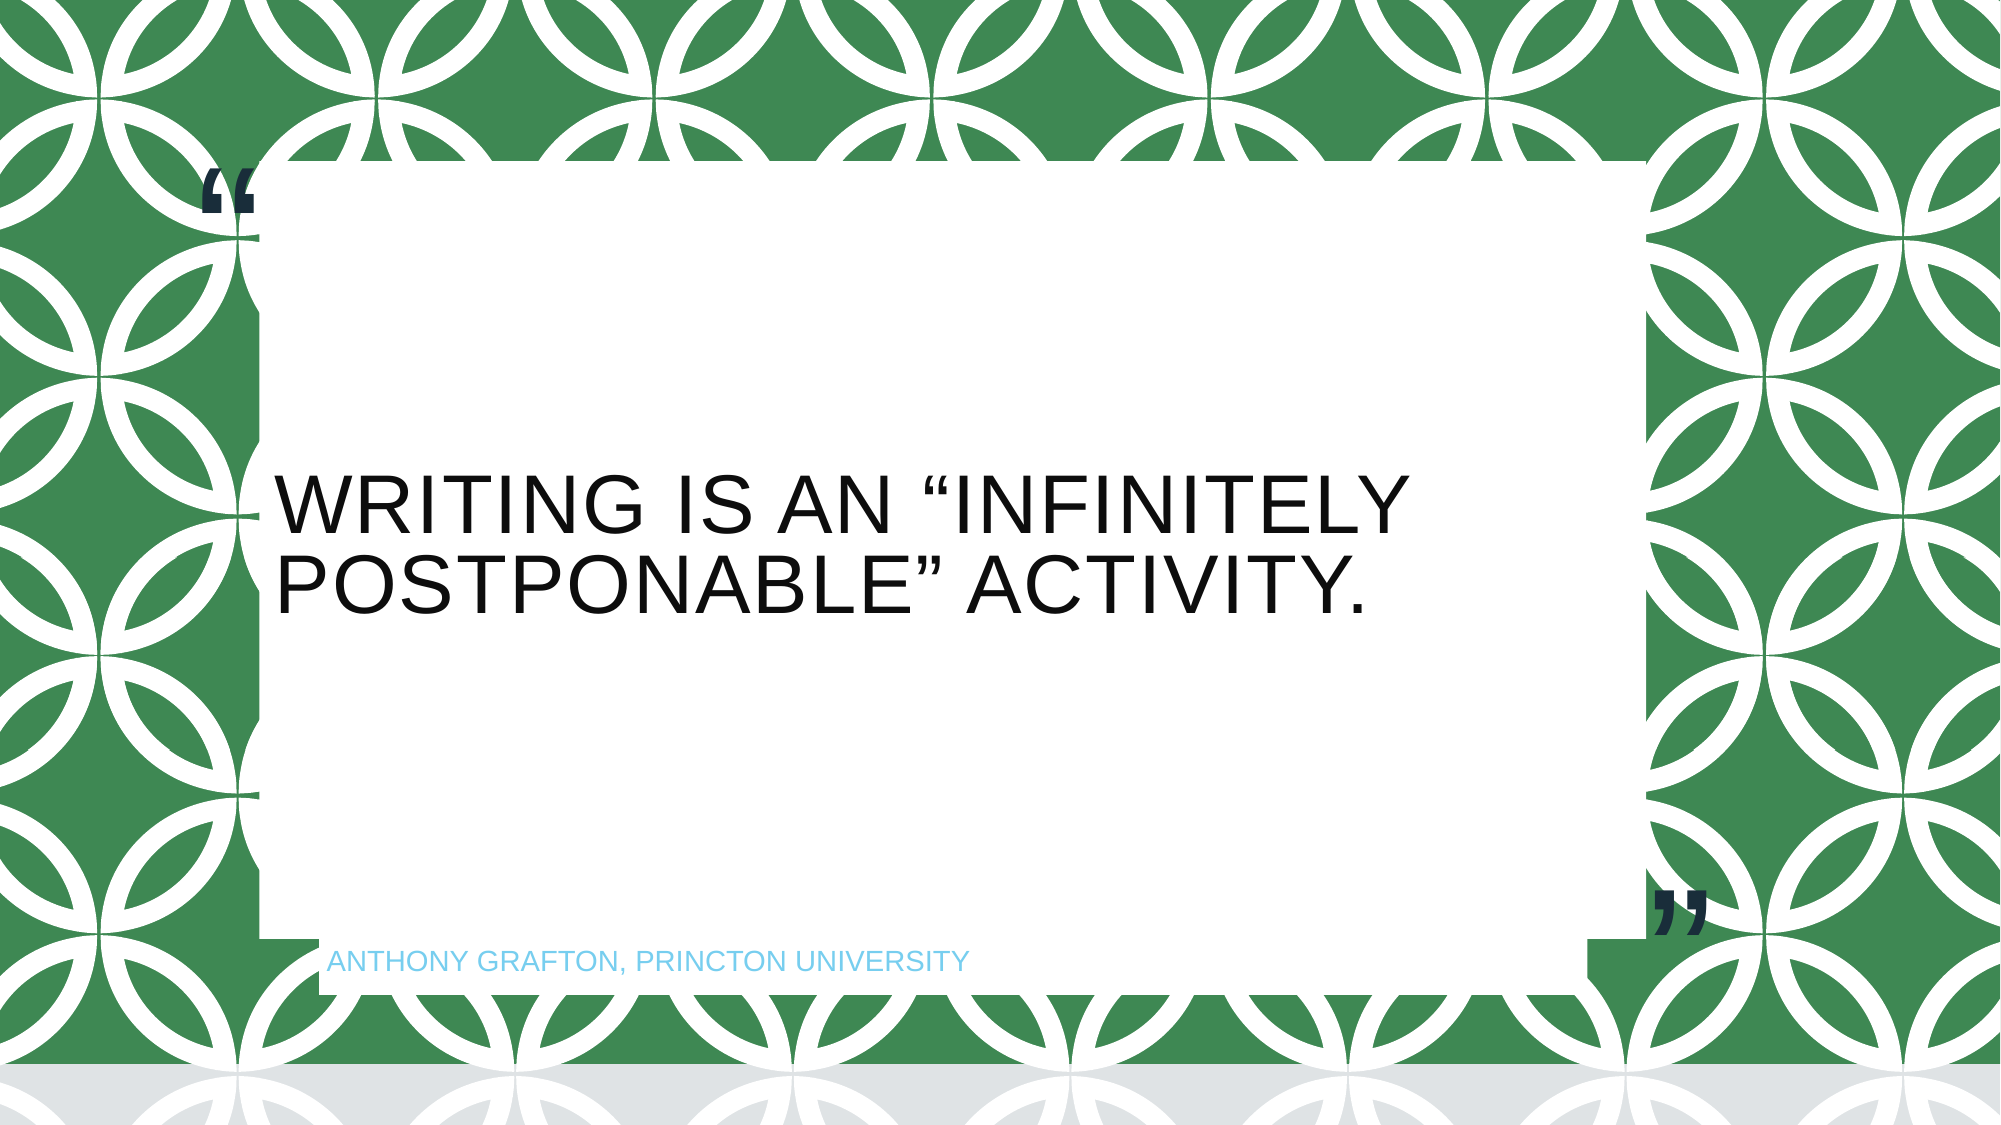

# Writing is an “infinitely postponable” activity.
Anthony Grafton, Princton University